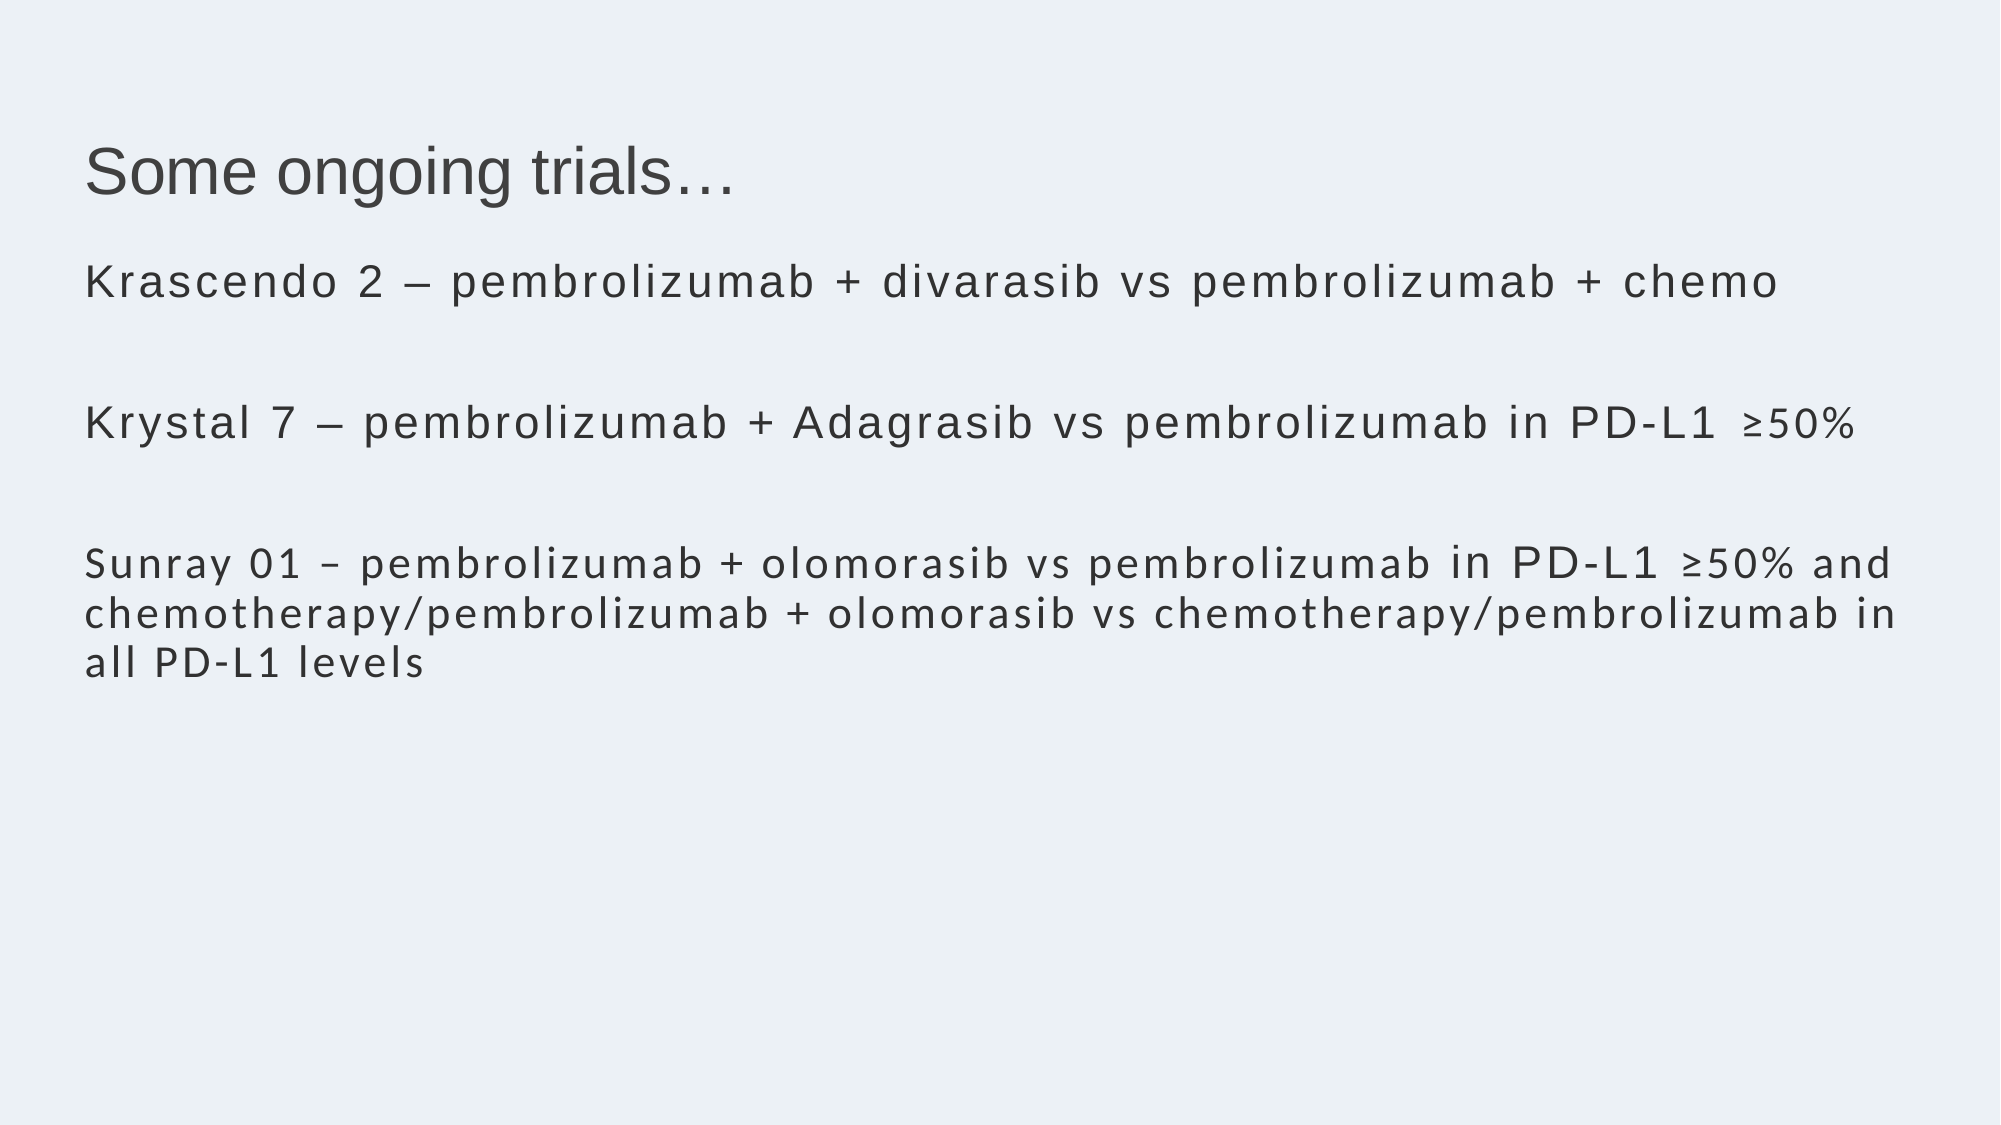

# Some ongoing trials…
Krascendo 2 – pembrolizumab + divarasib vs pembrolizumab + chemo

Krystal 7 – pembrolizumab + Adagrasib vs pembrolizumab in PD-L1 ≥50%

Sunray 01 – pembrolizumab + olomorasib vs pembrolizumab in PD-L1 ≥50% and chemotherapy/pembrolizumab + olomorasib vs chemotherapy/pembrolizumab in all PD-L1 levels